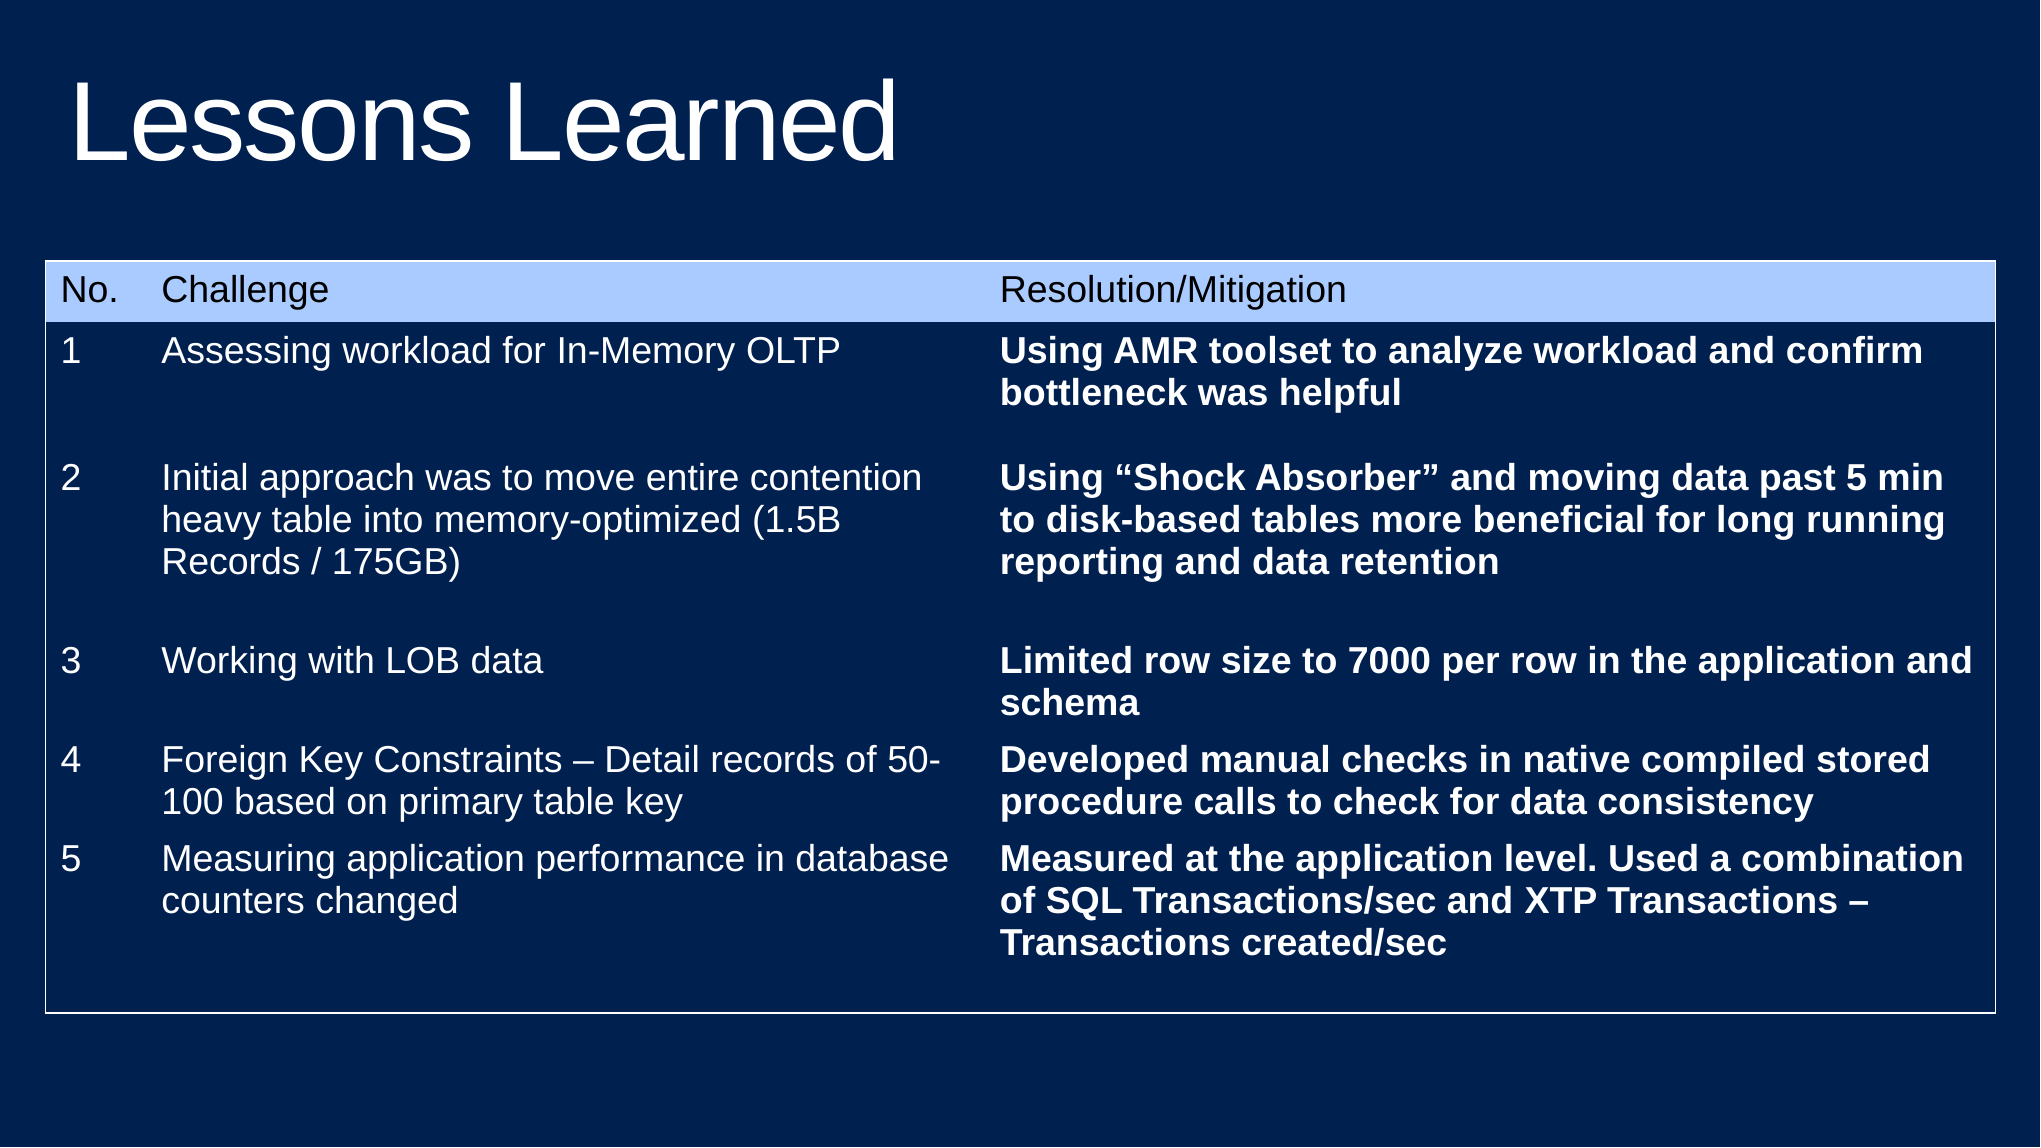

# Lessons Learned
| No. | Challenge | Resolution/Mitigation |
| --- | --- | --- |
| 1 | Assessing workload for In-Memory OLTP | Using AMR toolset to analyze workload and confirm bottleneck was helpful |
| 2 | Initial approach was to move entire contention heavy table into memory-optimized (1.5B Records / 175GB) | Using “Shock Absorber” and moving data past 5 min to disk-based tables more beneficial for long running reporting and data retention |
| 3 | Working with LOB data | Limited row size to 7000 per row in the application and schema |
| 4 | Foreign Key Constraints – Detail records of 50-100 based on primary table key | Developed manual checks in native compiled stored procedure calls to check for data consistency |
| 5 | Measuring application performance in database counters changed | Measured at the application level. Used a combination of SQL Transactions/sec and XTP Transactions – Transactions created/sec |